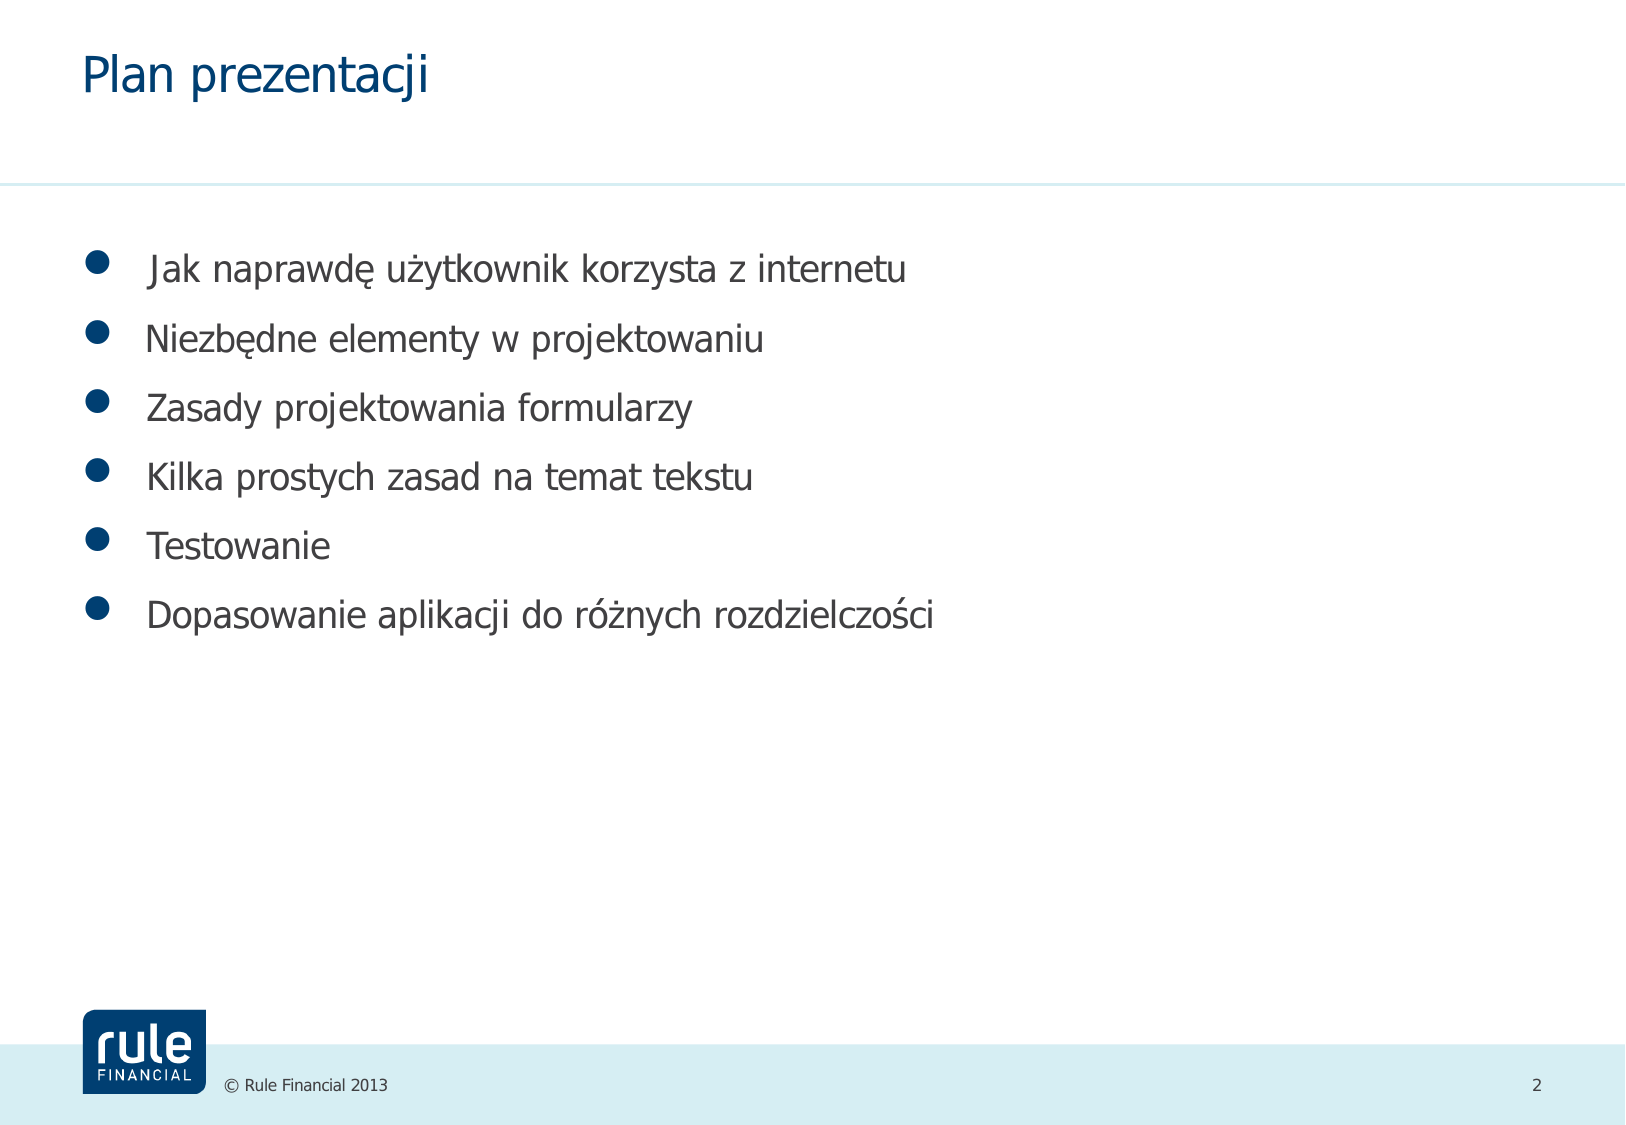

# Plan prezentacji
  Jak naprawdę użytkownik korzysta z internetu
  Niezbędne elementy w projektowaniu
  Zasady projektowania formularzy
  Kilka prostych zasad na temat tekstu
  Testowanie
  Dopasowanie aplikacji do różnych rozdzielczości